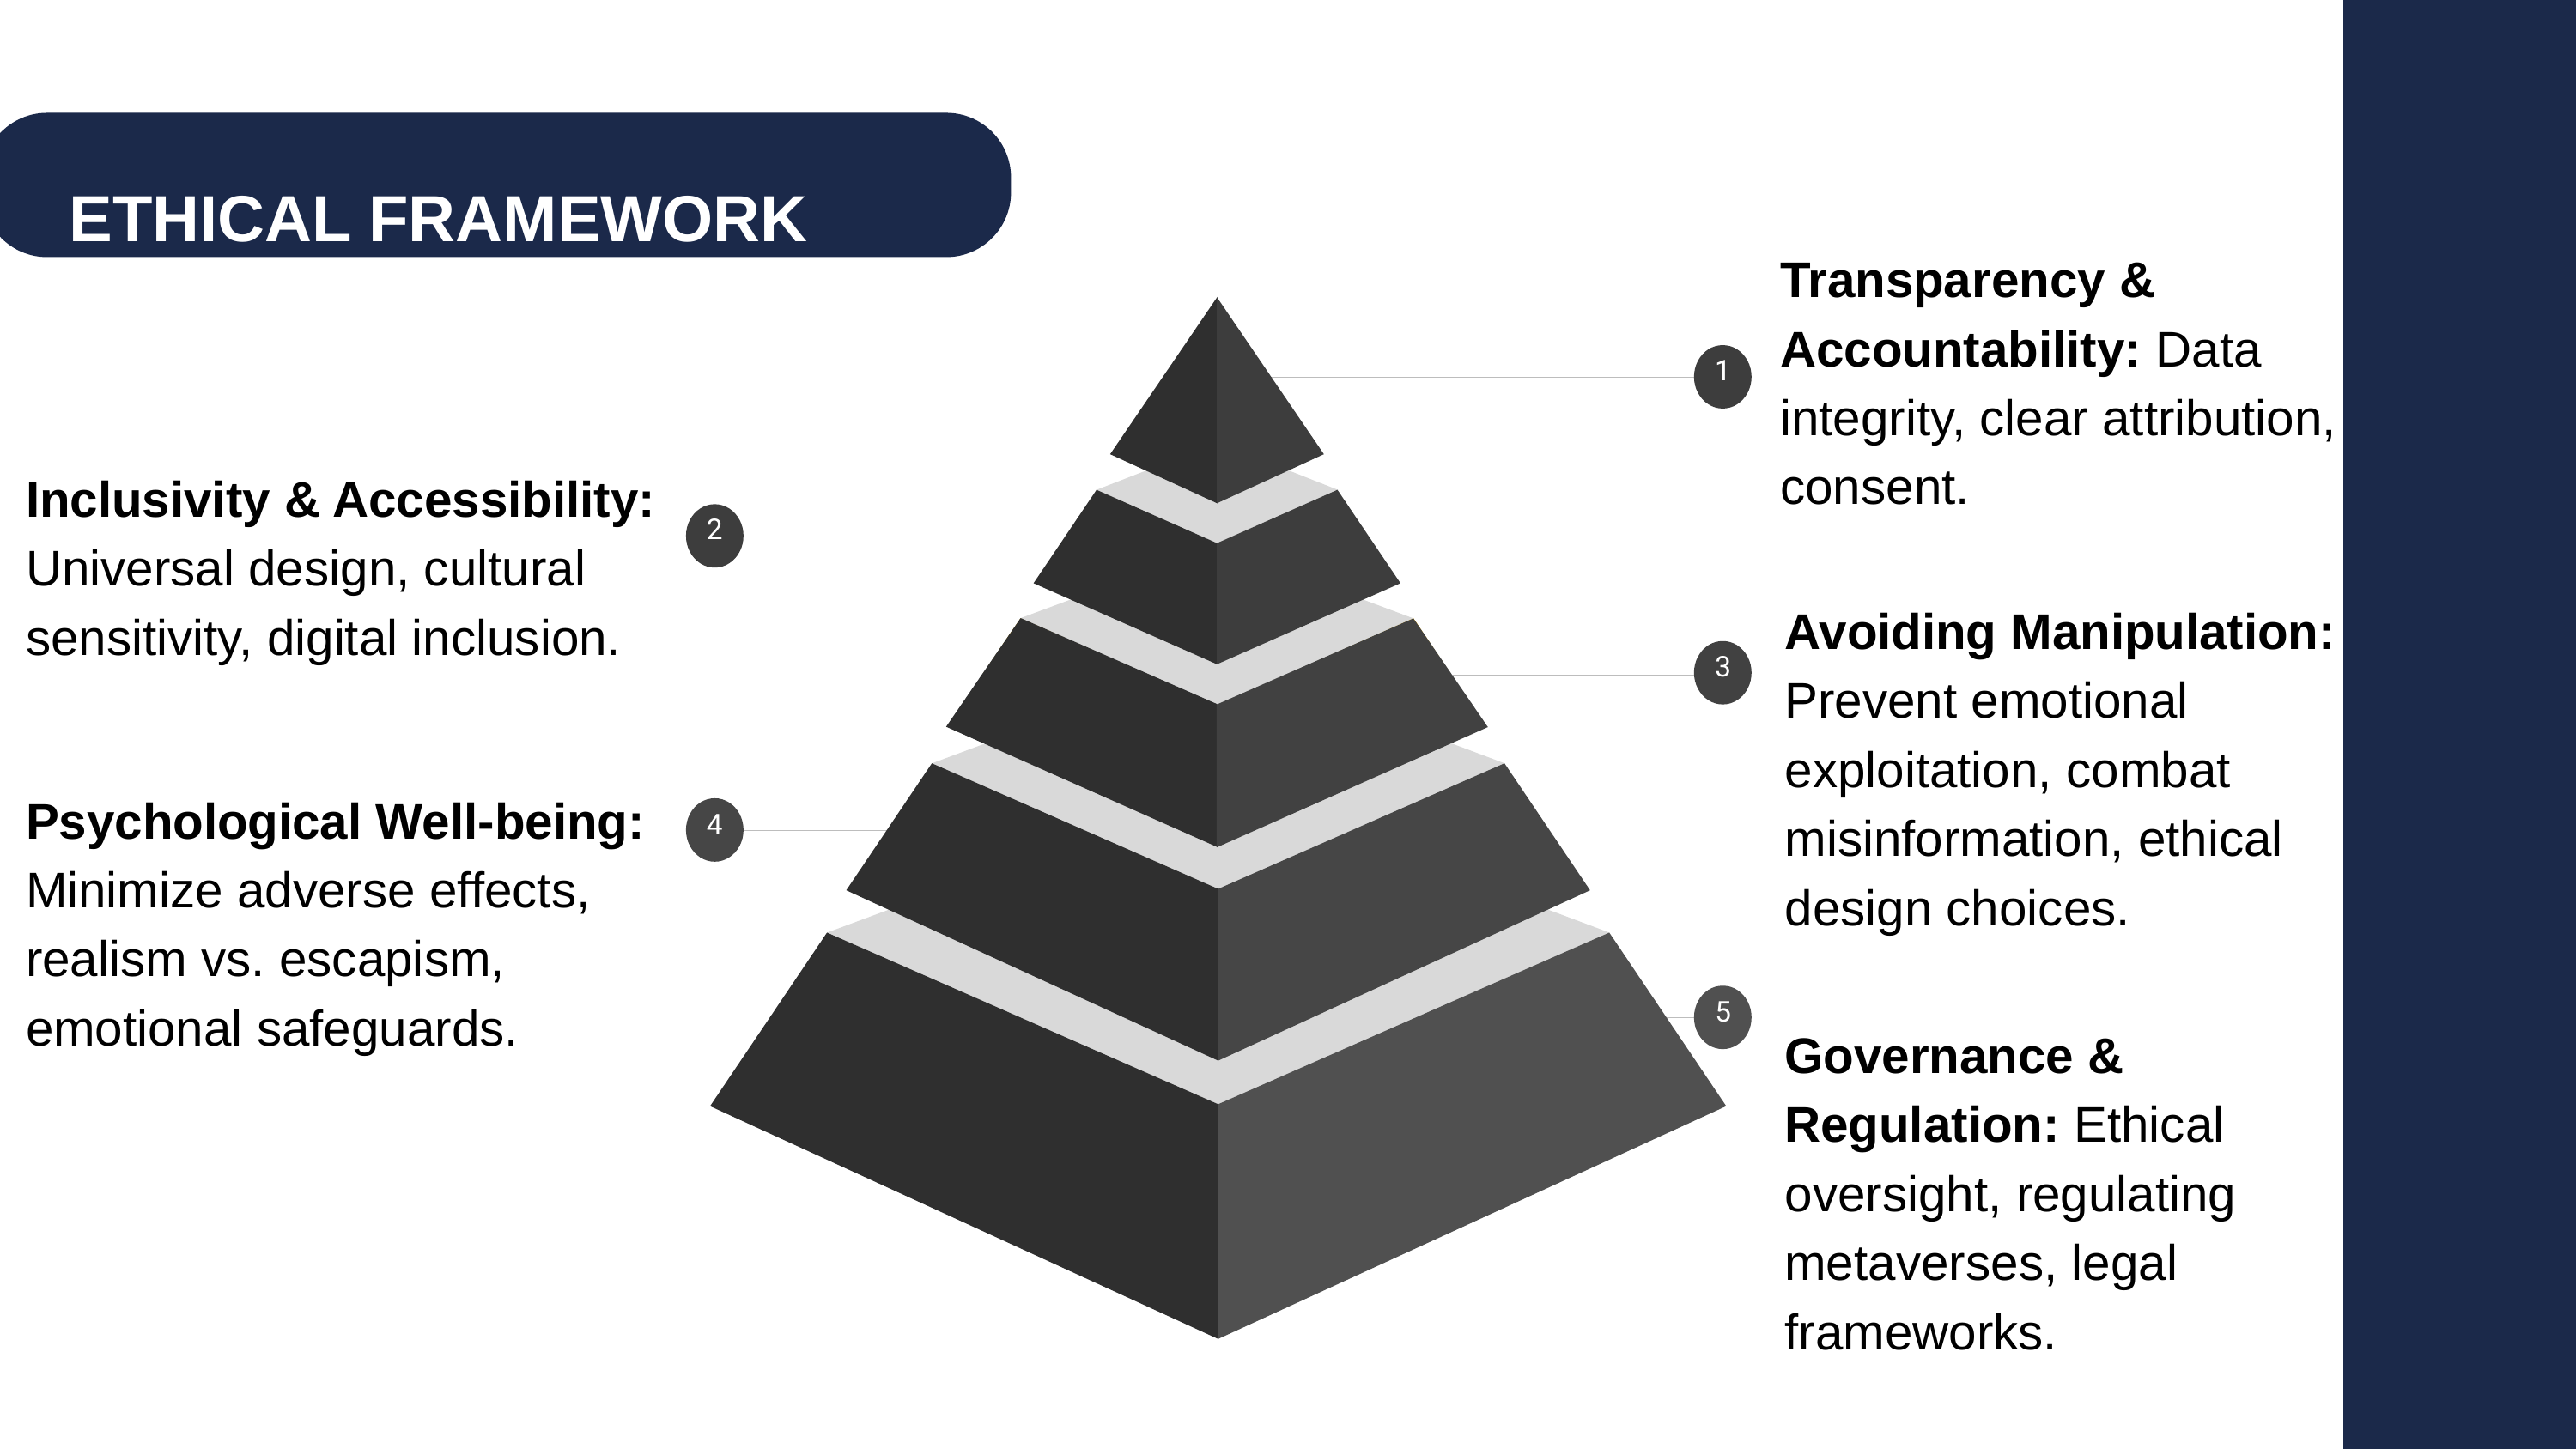

ETHICAL FRAMEWORK
Transparency & Accountability: Data integrity, clear attribution, consent.
1

Inclusivity & Accessibility: Universal design, cultural sensitivity, digital inclusion.
2

3

Avoiding Manipulation: Prevent emotional exploitation, combat misinformation, ethical design choices.

4

Psychological Well-being: Minimize adverse effects, realism vs. escapism, emotional safeguards.
5

Governance & Regulation: Ethical oversight, regulating metaverses, legal frameworks.